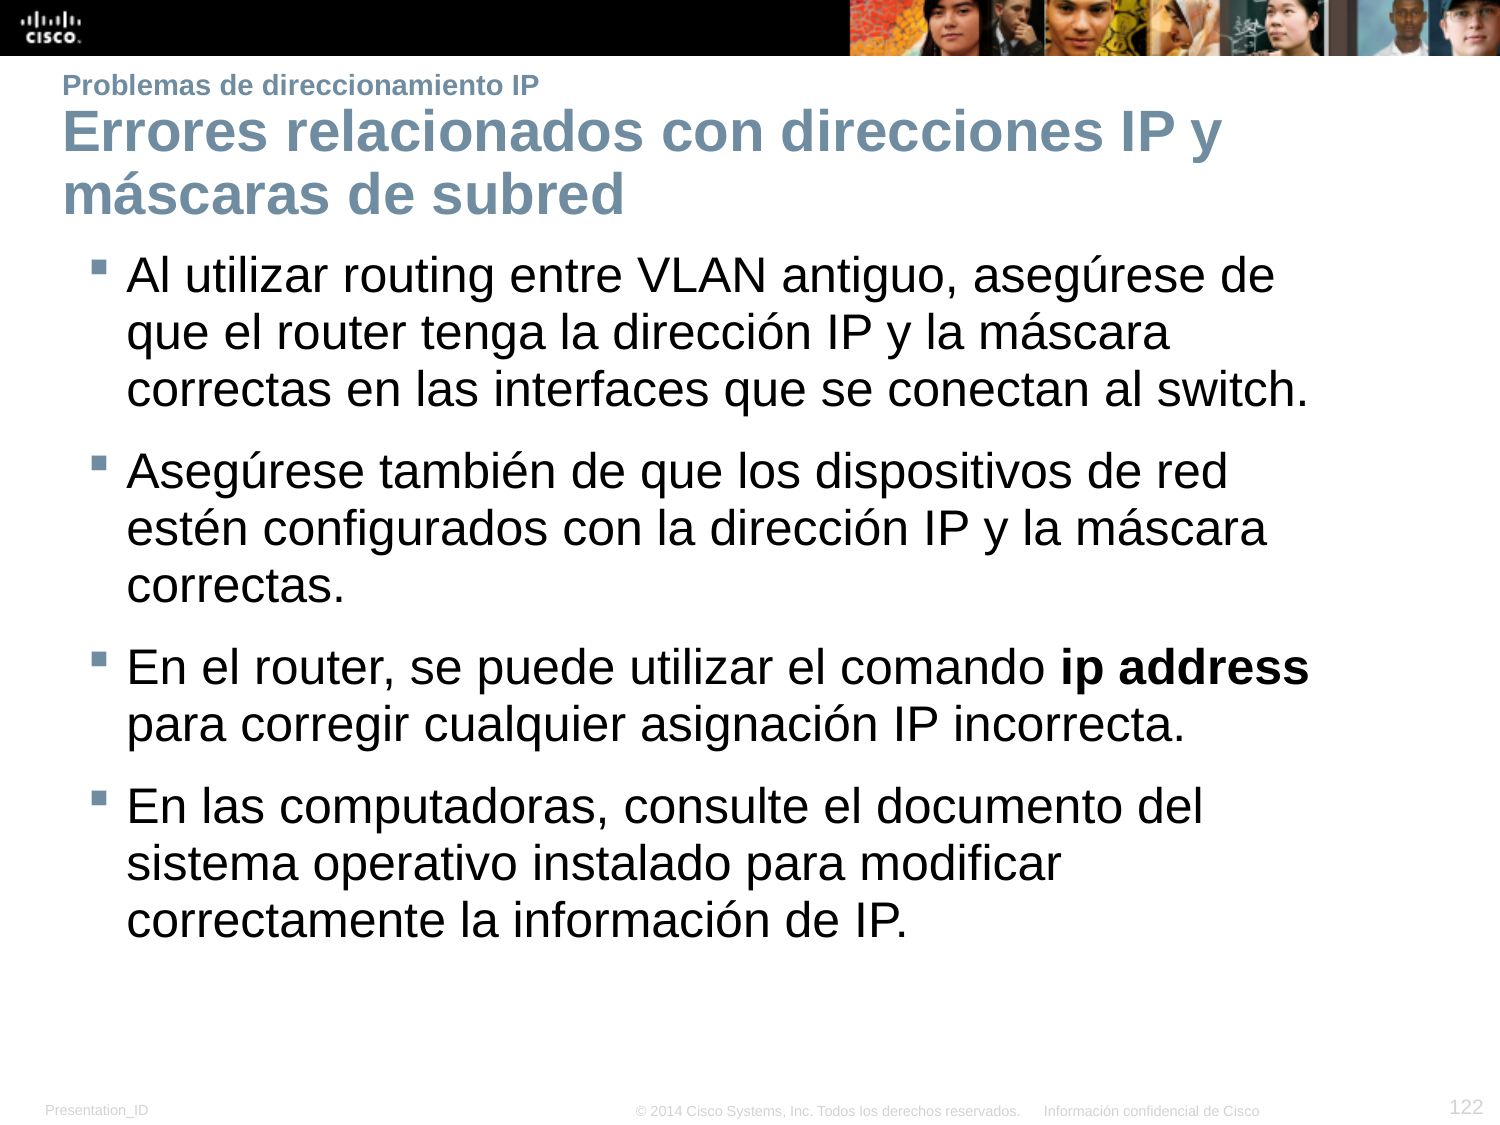

Problemas de direccionamiento IP
Errores relacionados con direcciones IP y máscaras de subred
Al utilizar routing entre VLAN antiguo, asegúrese de que el router tenga la dirección IP y la máscara correctas en las interfaces que se conectan al switch.
Asegúrese también de que los dispositivos de red estén configurados con la dirección IP y la máscara correctas.
En el router, se puede utilizar el comando ip address para corregir cualquier asignación IP incorrecta.
En las computadoras, consulte el documento del sistema operativo instalado para modificar correctamente la información de IP.